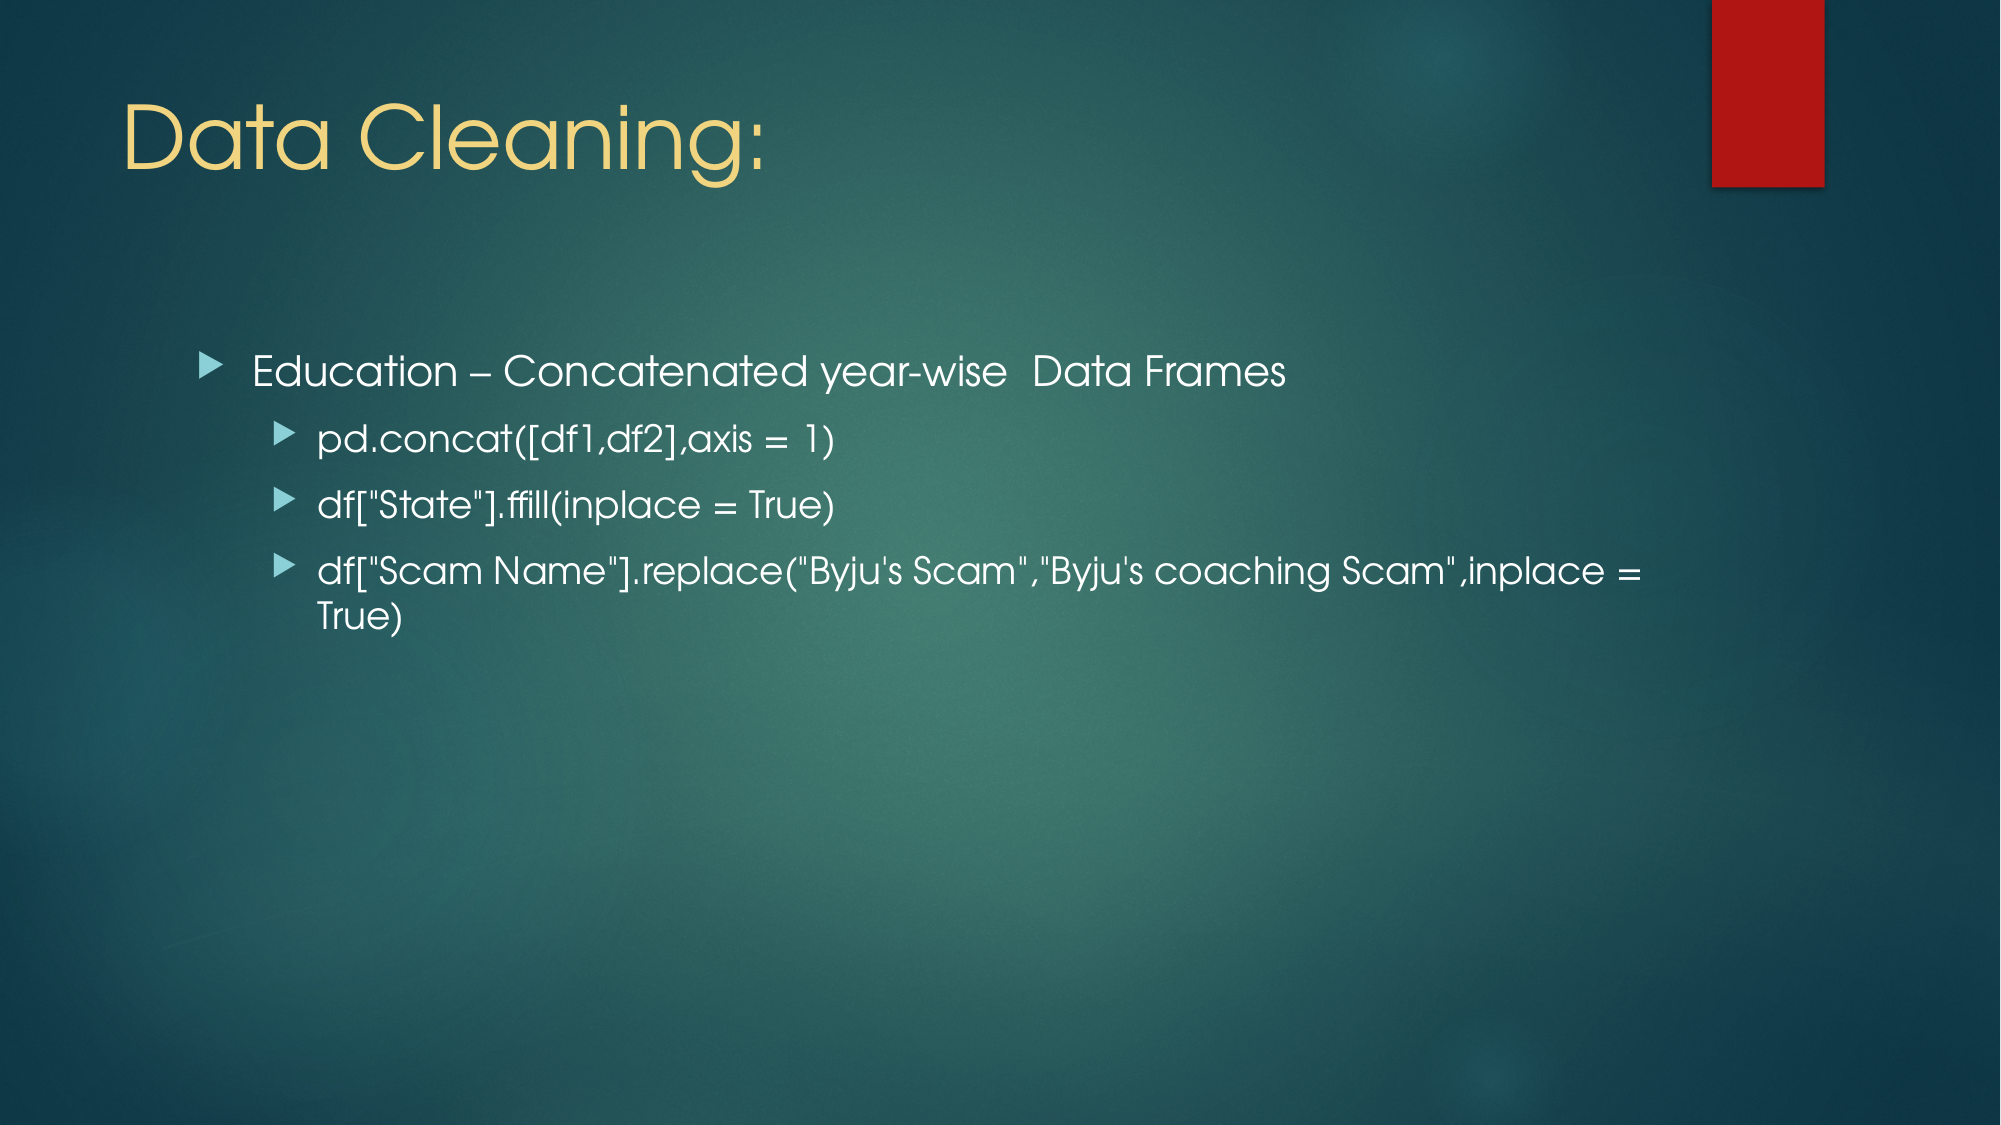

# Data Cleaning:
Education – Concatenated year-wise  Data Frames
pd.concat([df1,df2],axis = 1)
df["State"].ffill(inplace = True)
df["Scam Name"].replace("Byju's Scam","Byju's coaching Scam",inplace = True)